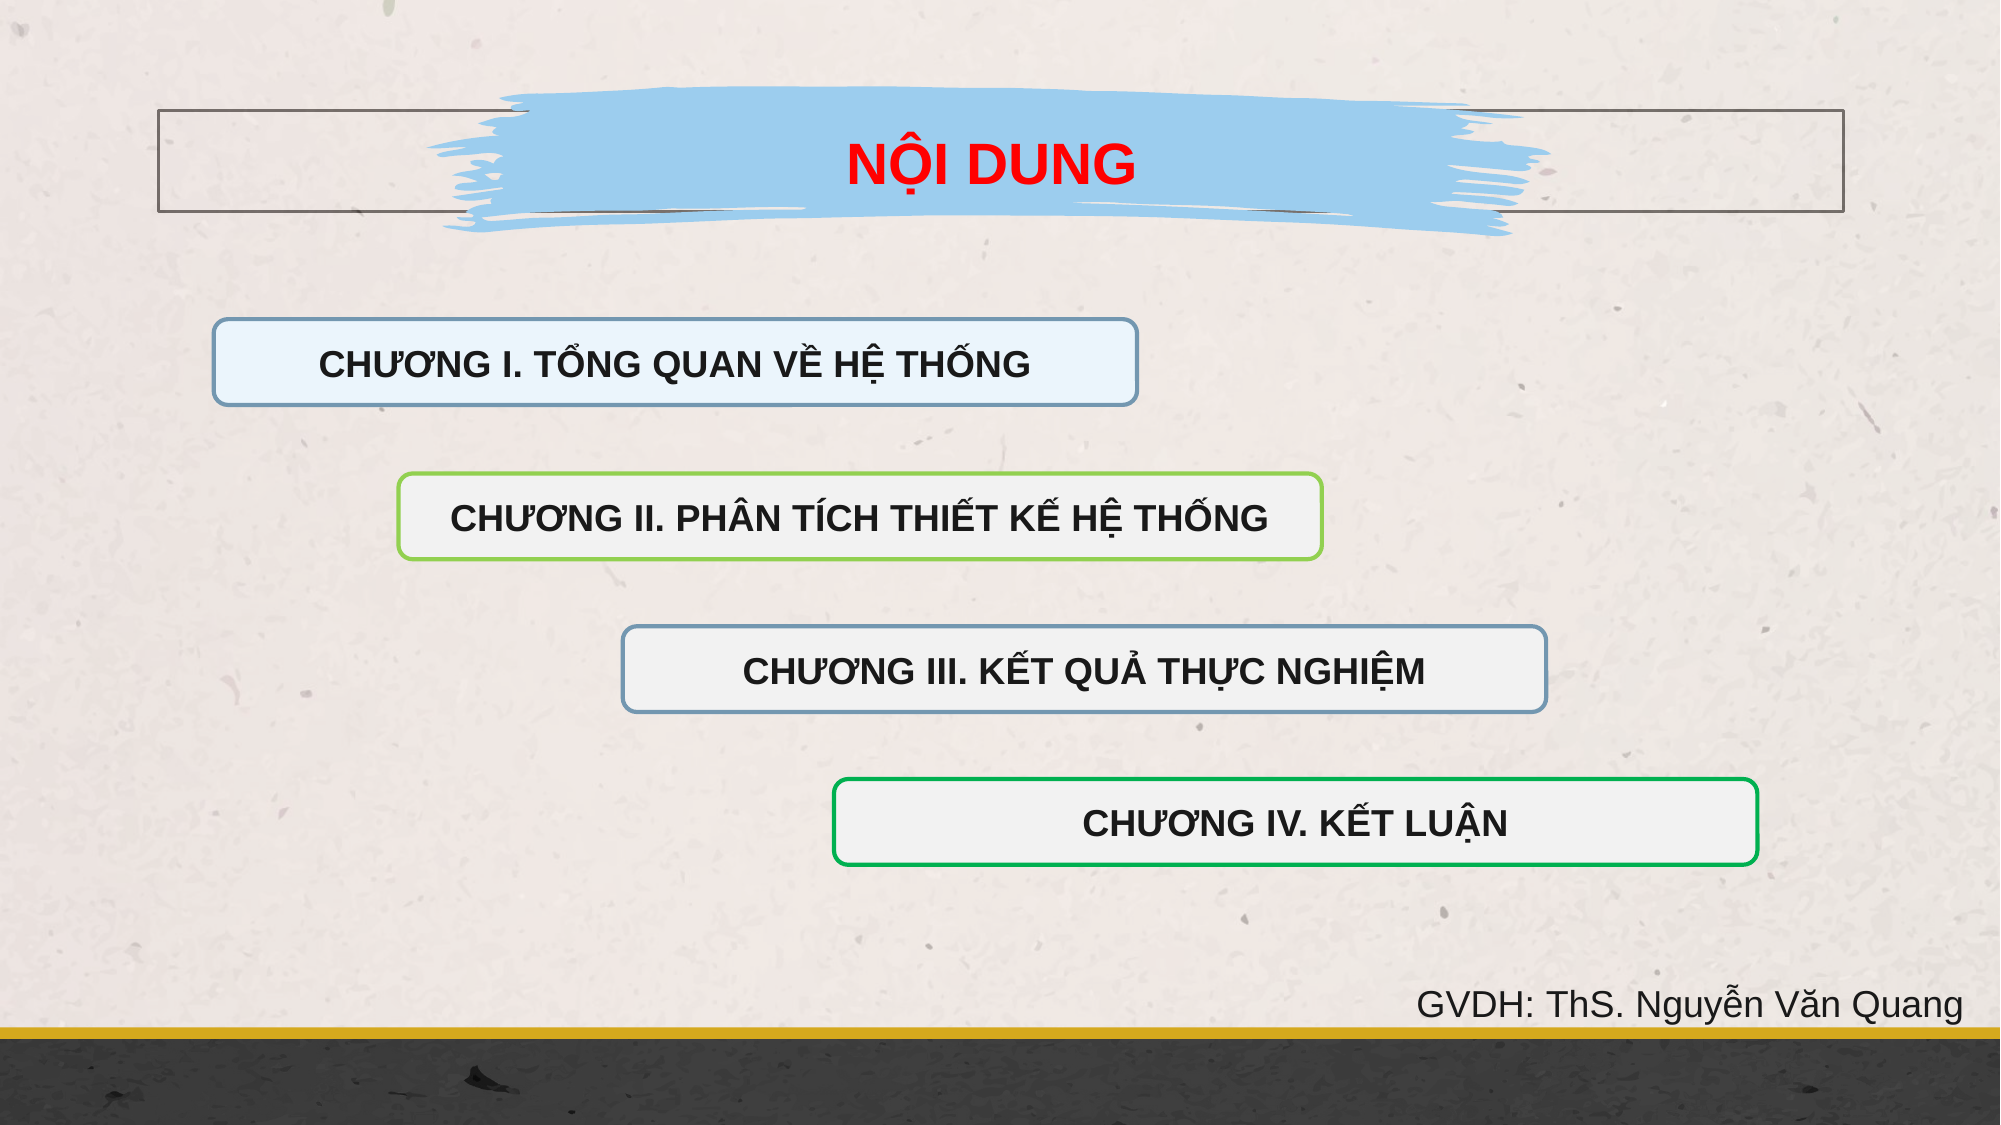

# NỘI DUNG
CHƯƠNG I. TỔNG QUAN VỀ HỆ THỐNG
CHƯƠNG II. PHÂN TÍCH THIẾT KẾ HỆ THỐNG
CHƯƠNG III. KẾT QUẢ THỰC NGHIỆM
CHƯƠNG IV. KẾT LUẬN
GVDH: ThS. Nguyễn Văn Quang